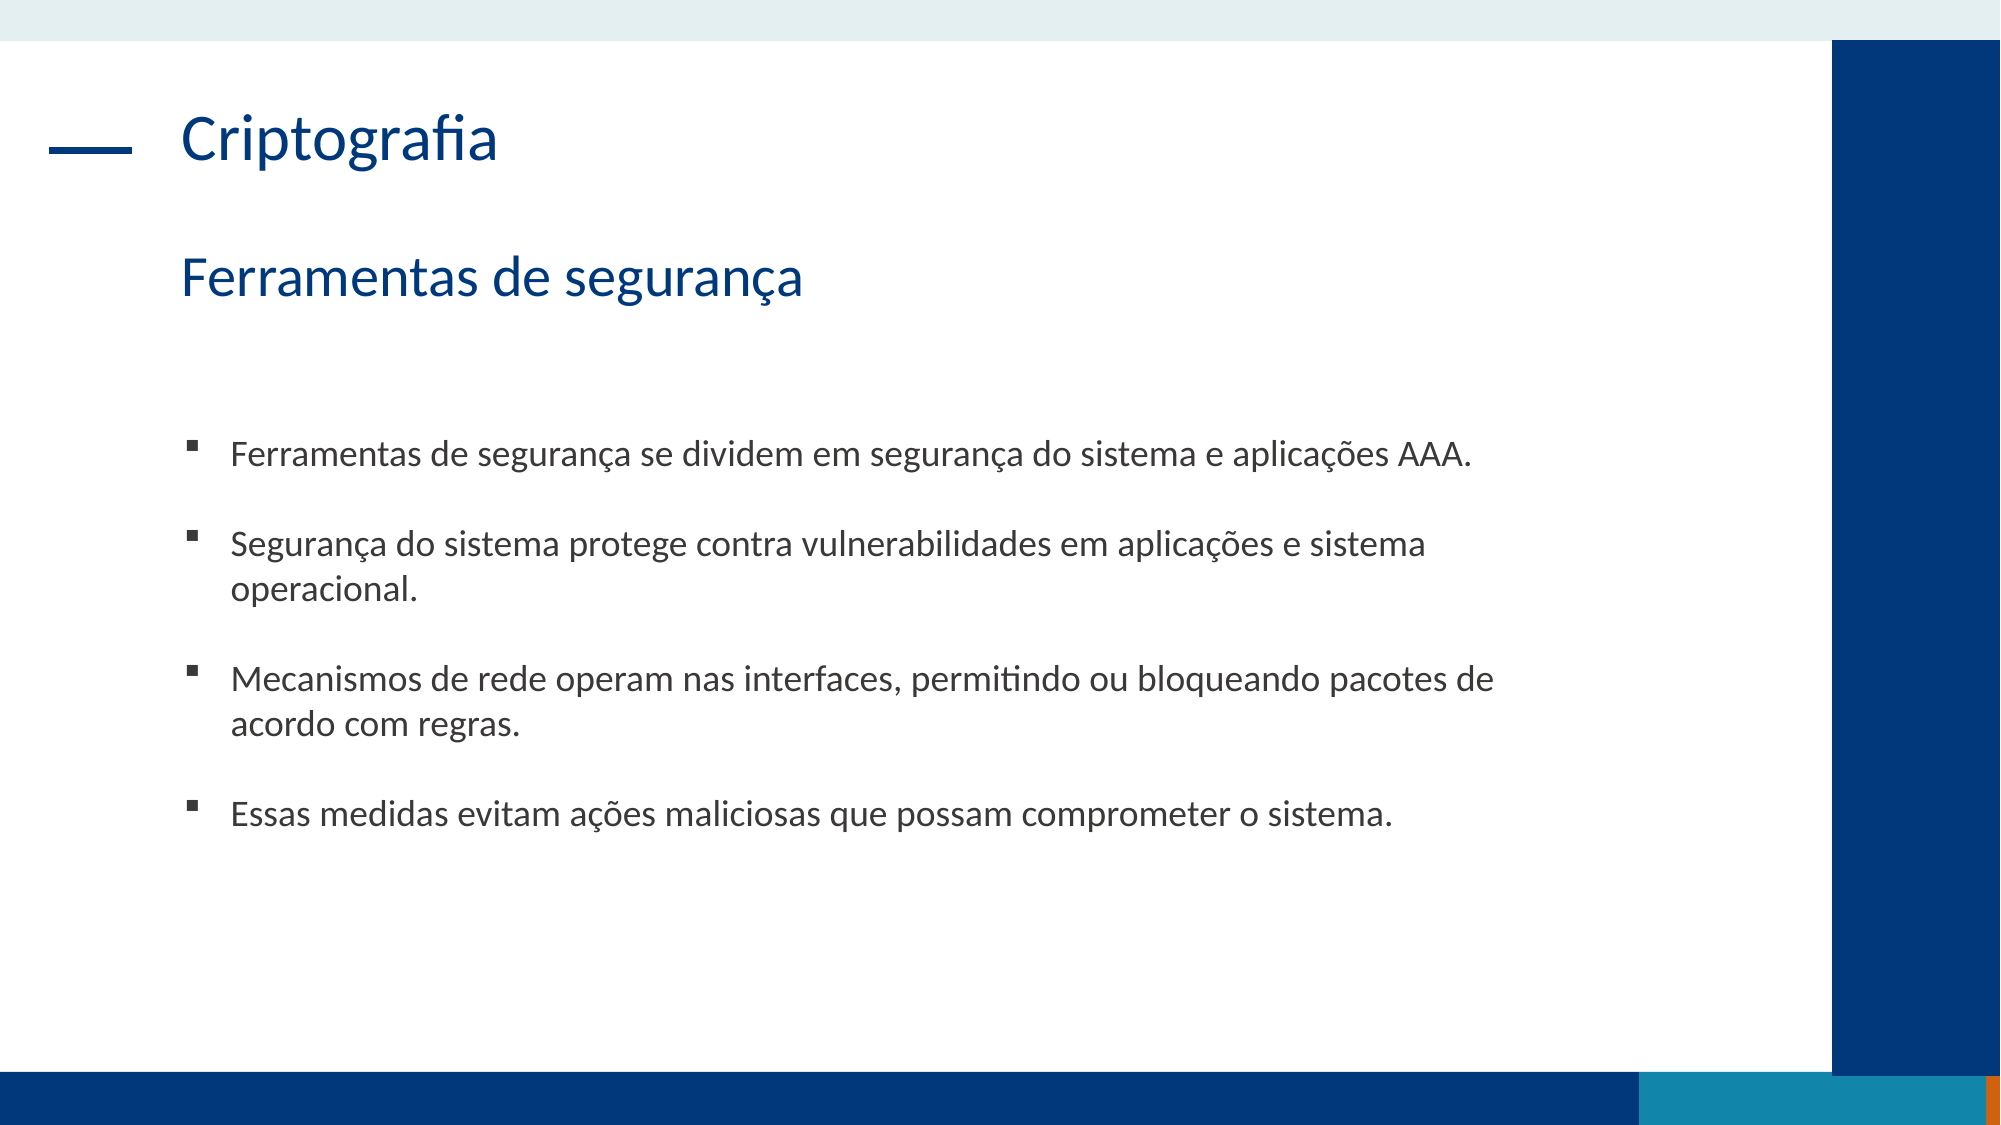

Criptografia
Ferramentas de segurança
Ferramentas de segurança se dividem em segurança do sistema e aplicações AAA.

Segurança do sistema protege contra vulnerabilidades em aplicações e sistema operacional.

Mecanismos de rede operam nas interfaces, permitindo ou bloqueando pacotes de acordo com regras.

Essas medidas evitam ações maliciosas que possam comprometer o sistema.